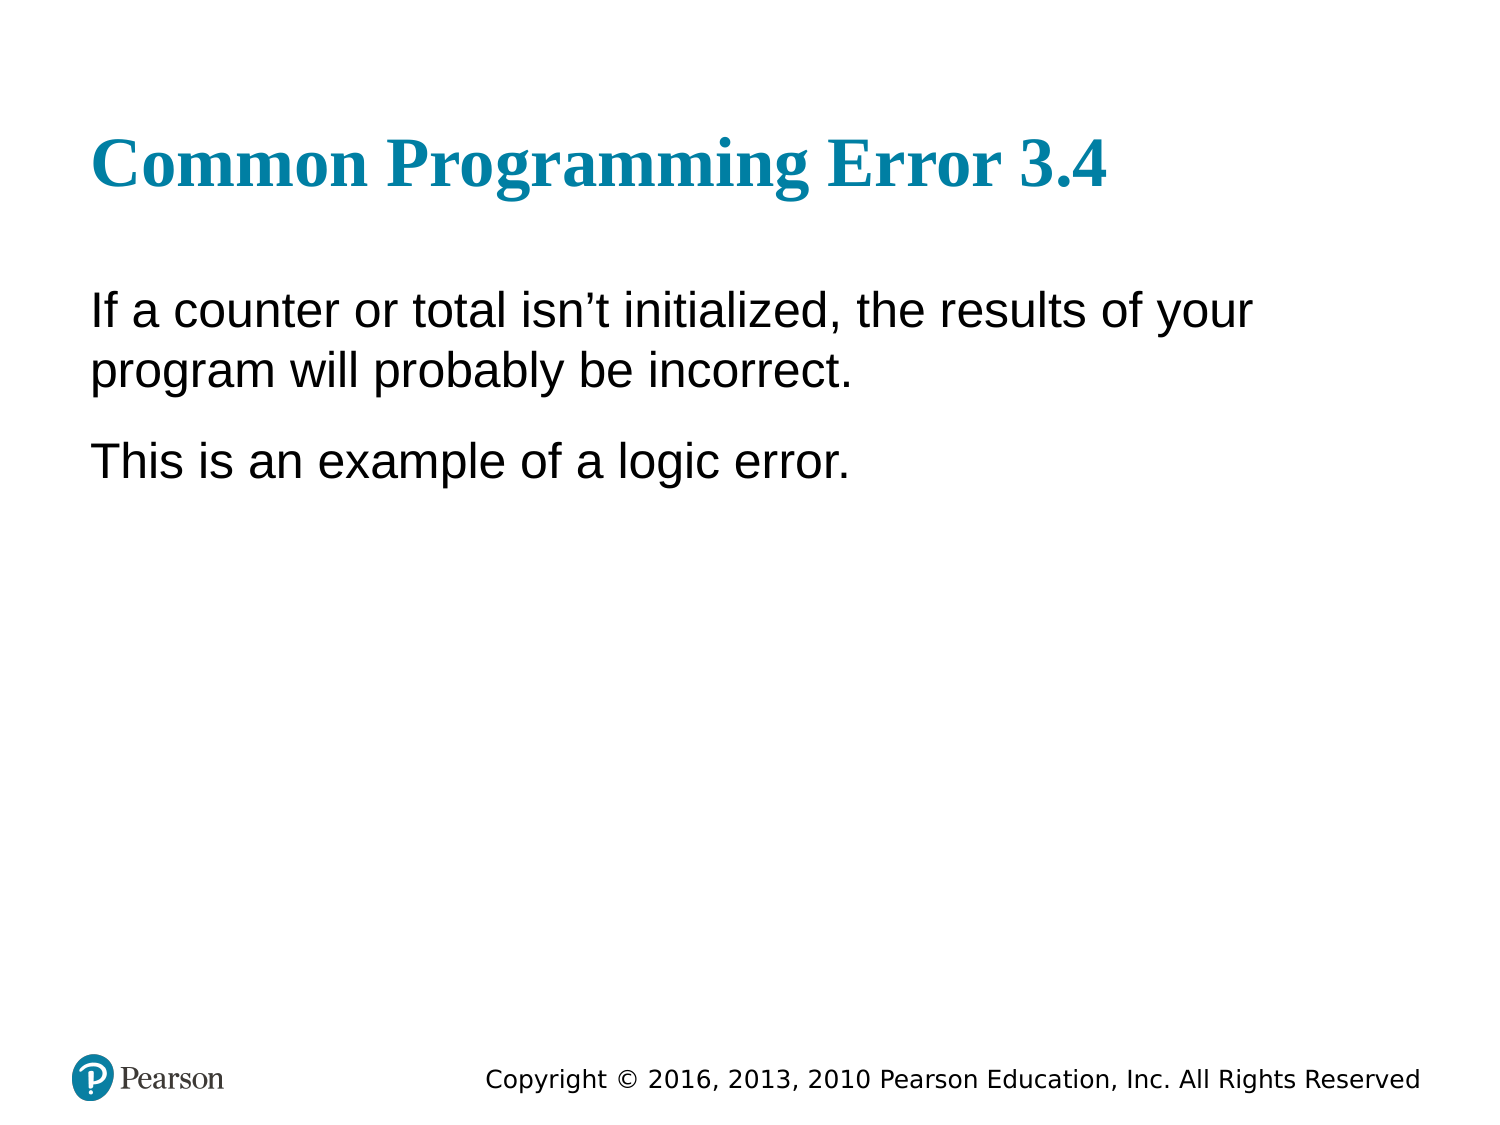

# Common Programming Error 3.4
If a counter or total isn’t initialized, the results of your program will probably be incorrect.
This is an example of a logic error.